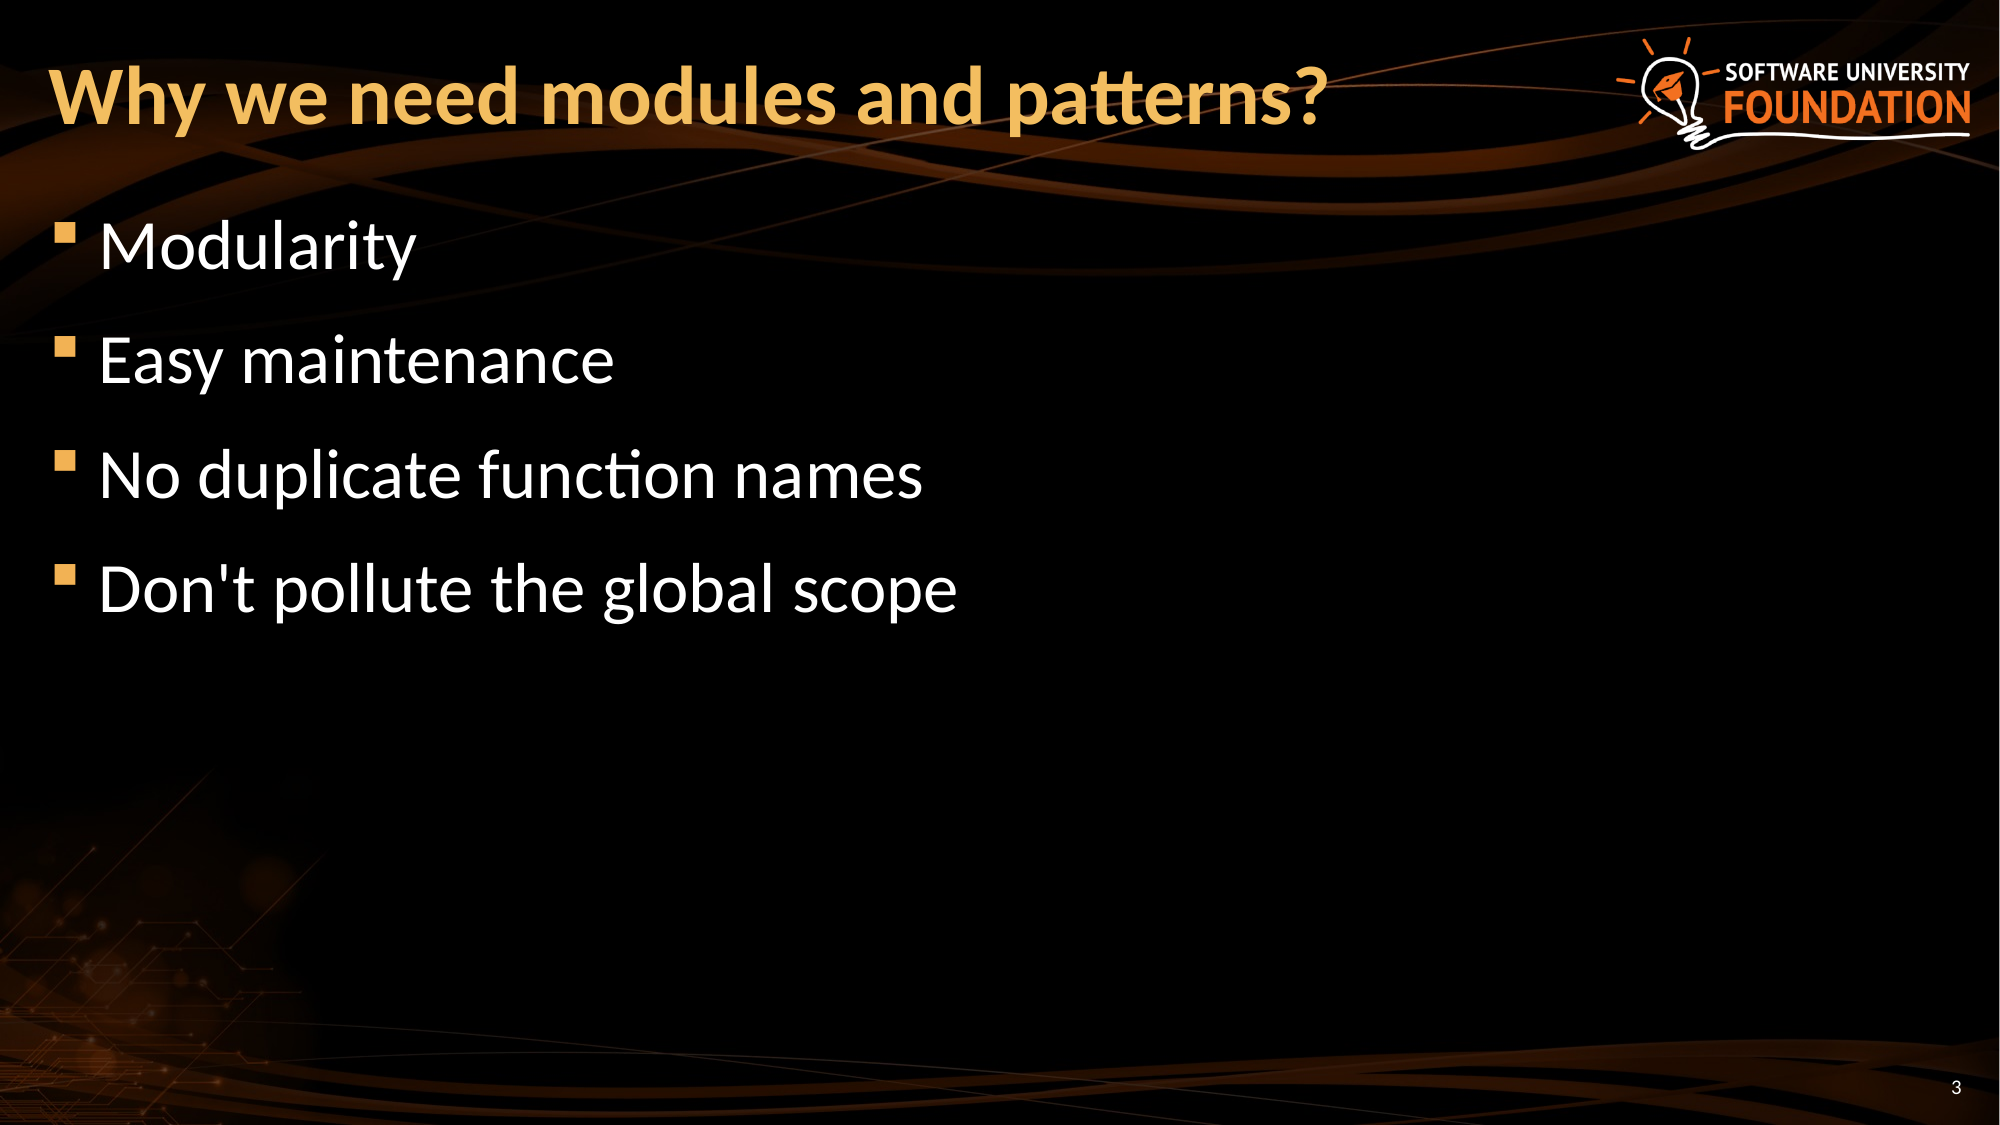

# Why we need modules and patterns?
Modularity
Easy maintenance
No duplicate function names
Don't pollute the global scope
3